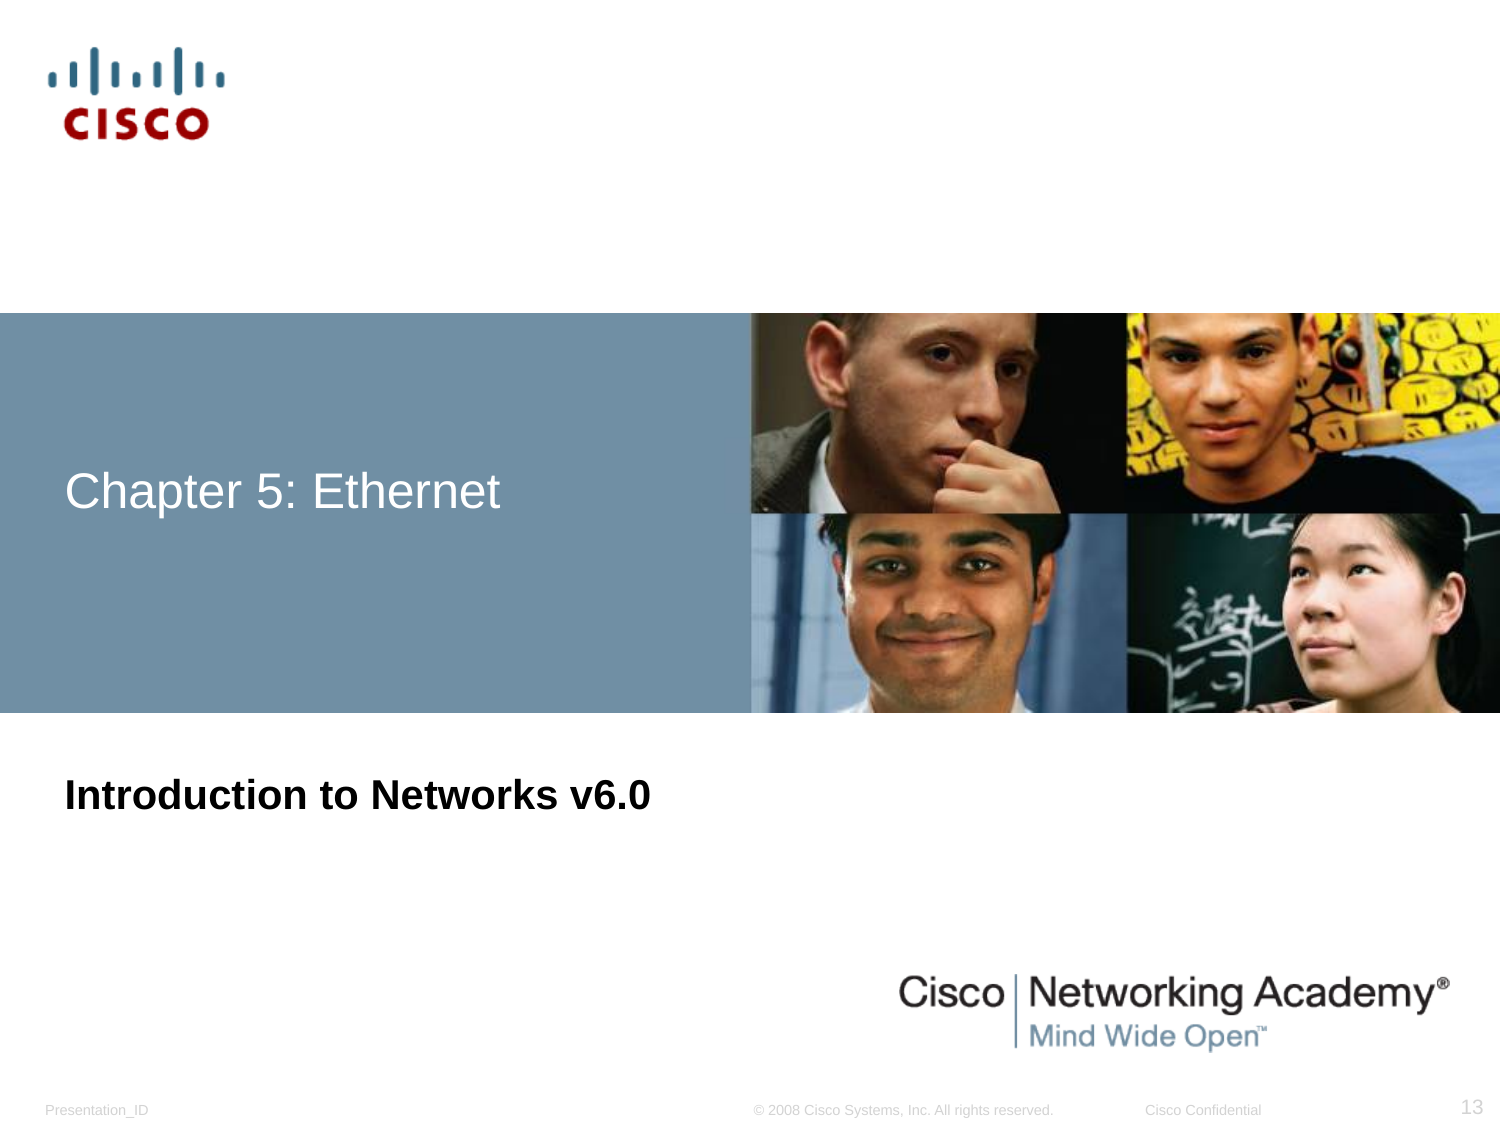

# Chapter 5: Ethernet
Introduction to Networks v6.0